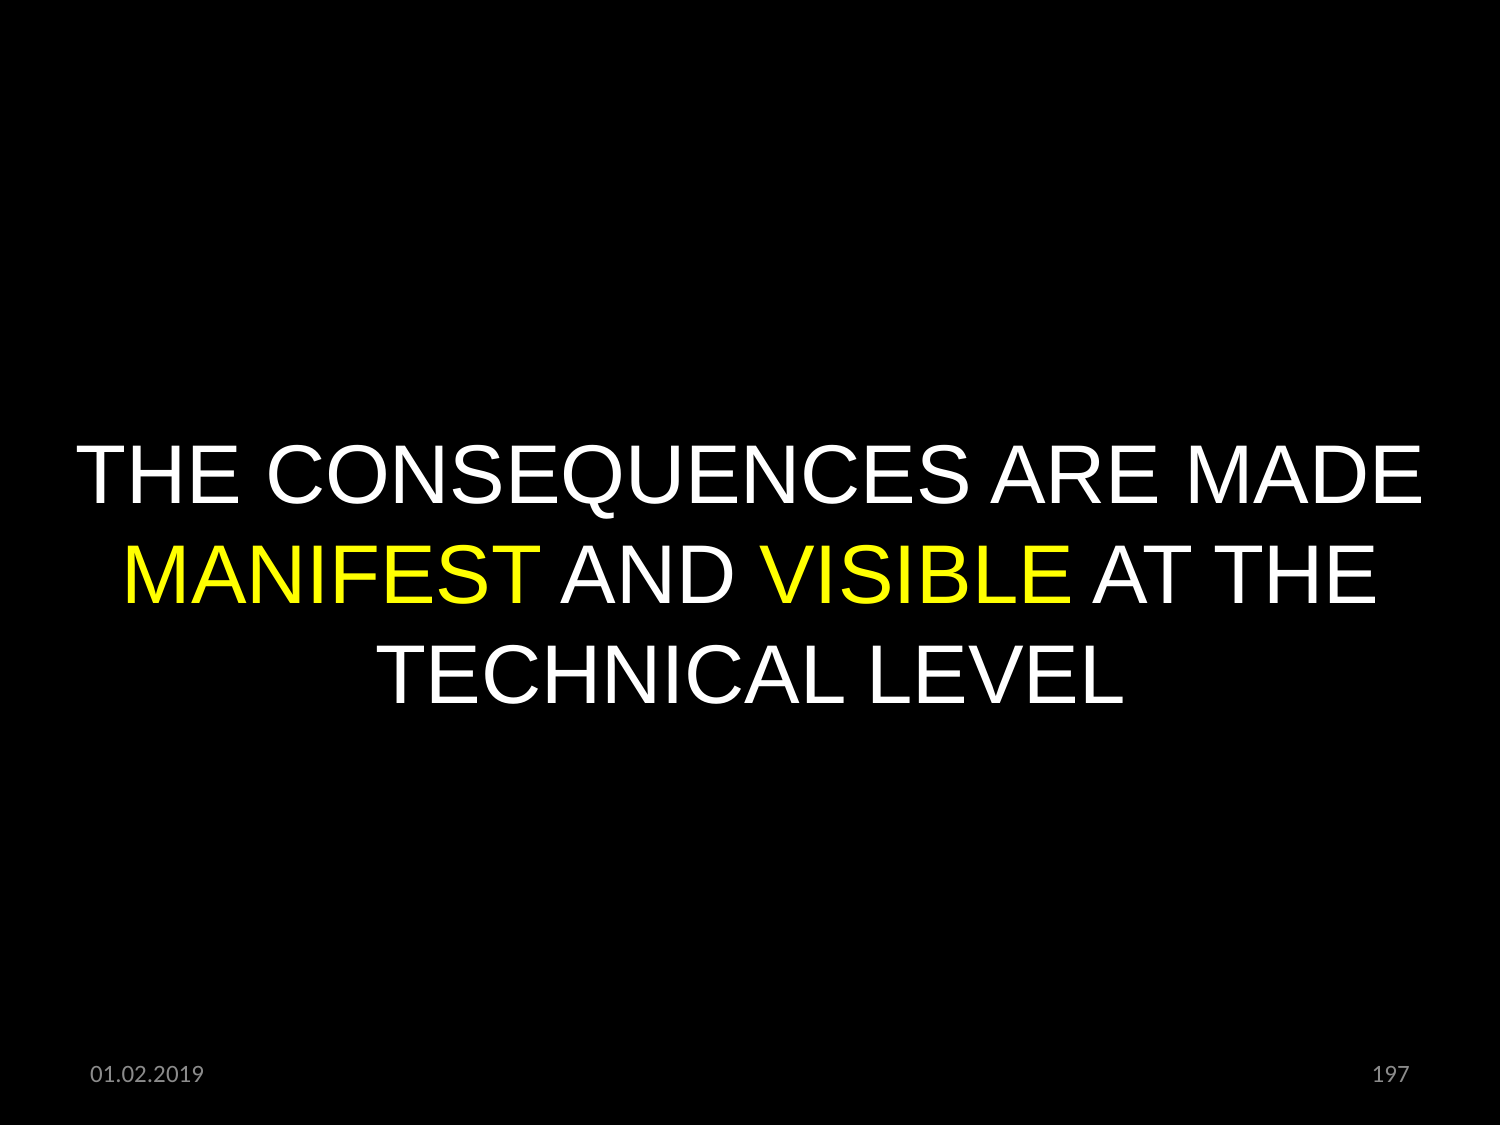

THE CONSEQUENCES ARE MADE MANIFEST AND VISIBLE AT THE TECHNICAL LEVEL
01.02.2019
197